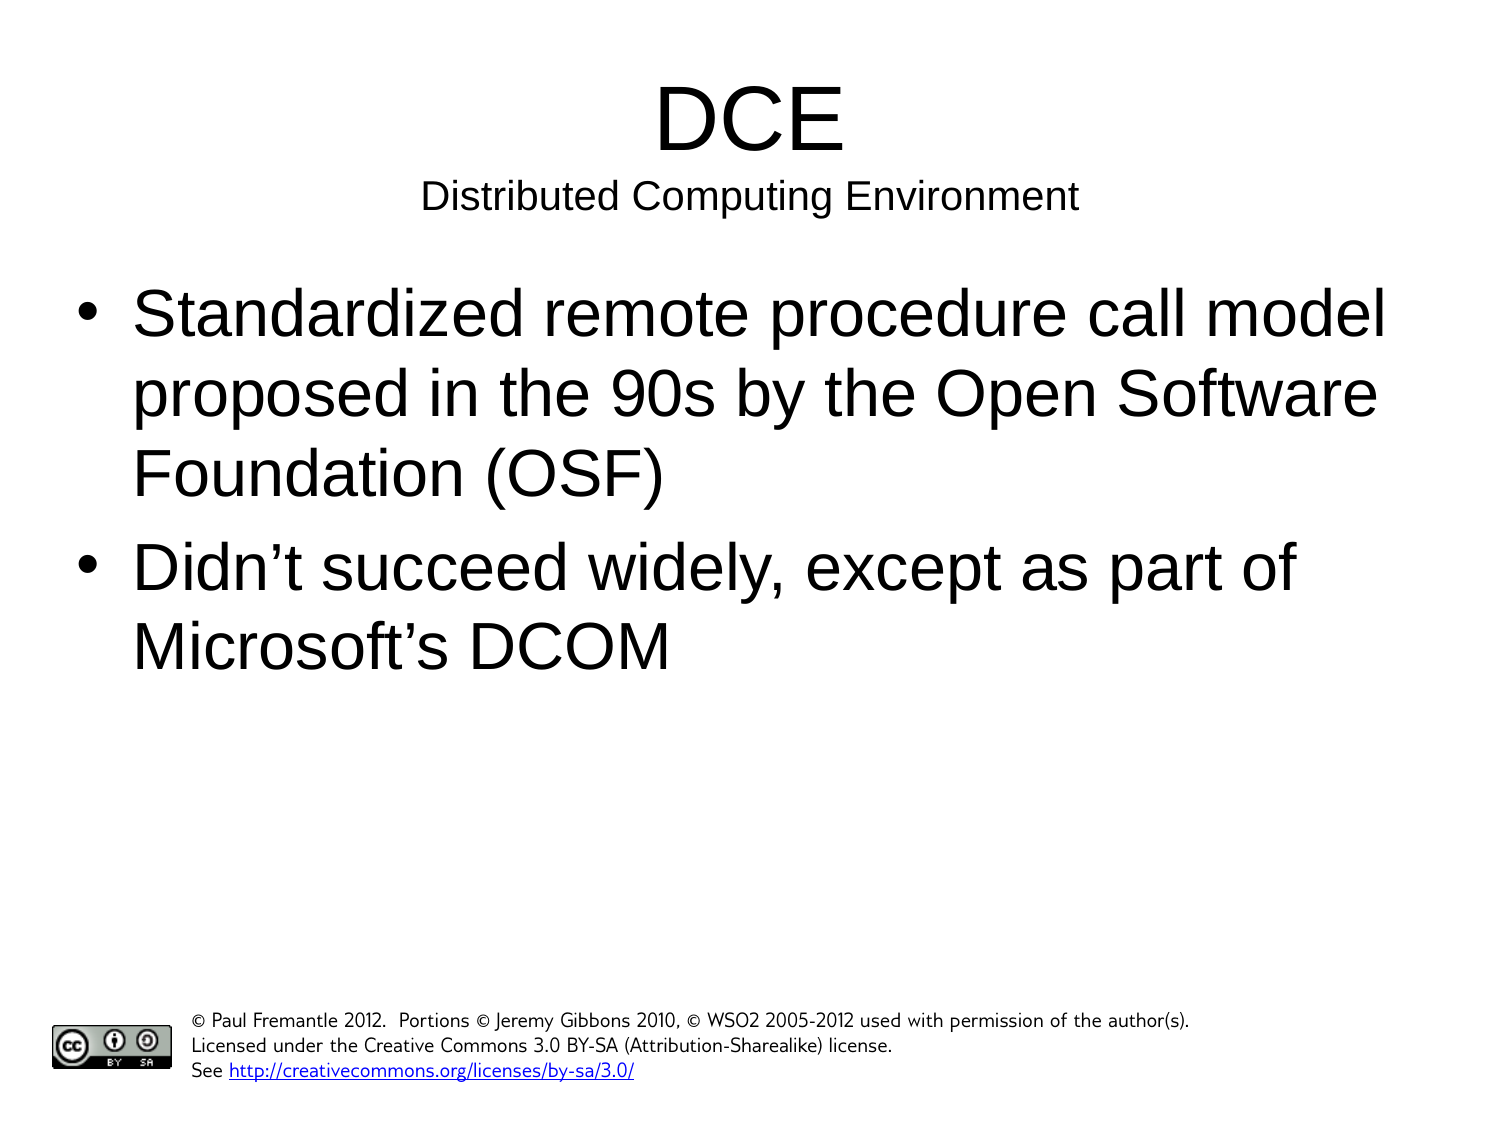

# DCE Distributed Computing Environment
Standardized remote procedure call model proposed in the 90s by the Open Software Foundation (OSF)
Didn’t succeed widely, except as part of Microsoft’s DCOM